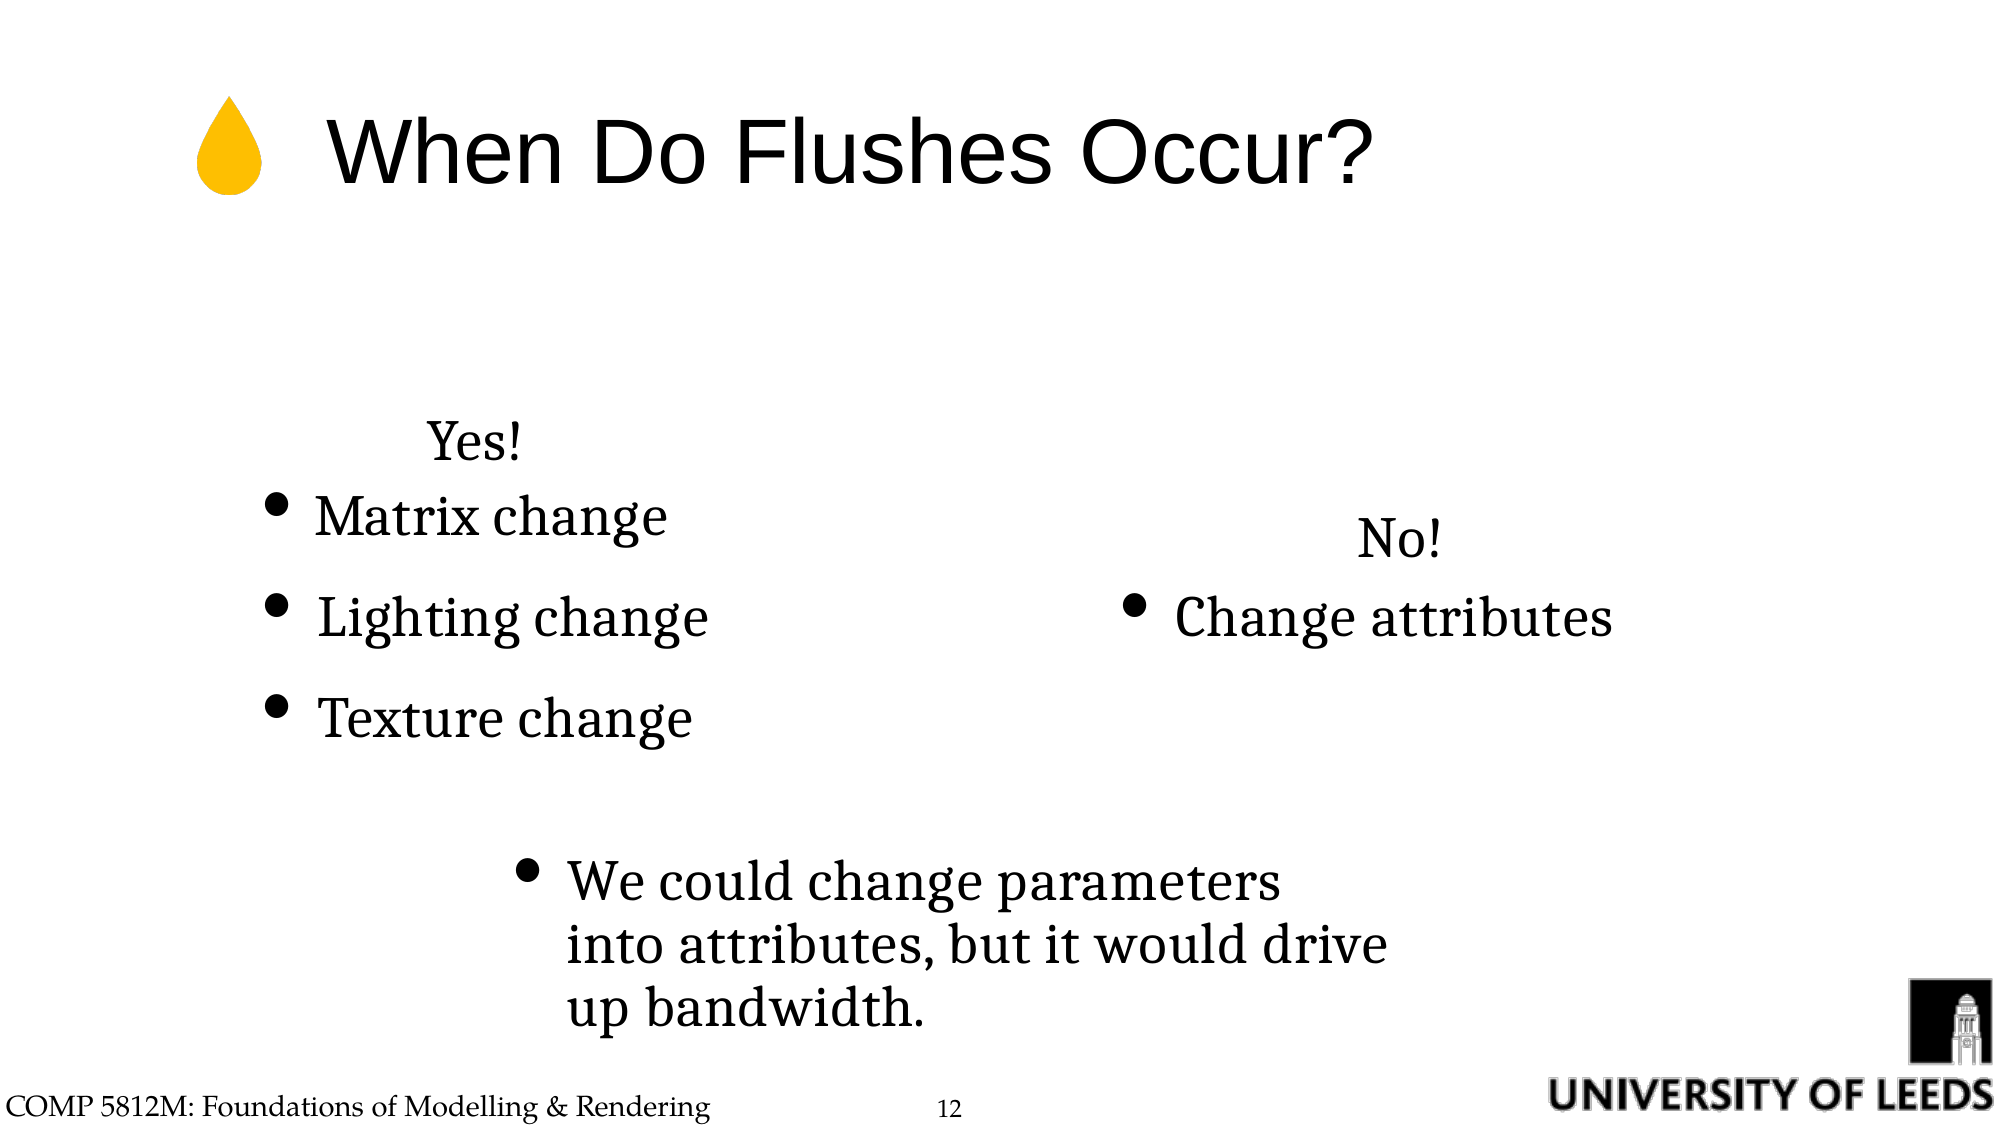

# When Do Flushes Occur?

Matrix change
Lighting change
Texture change
Change attributes
Yes!
No!
We could change parameters into attributes, but it would drive up bandwidth.